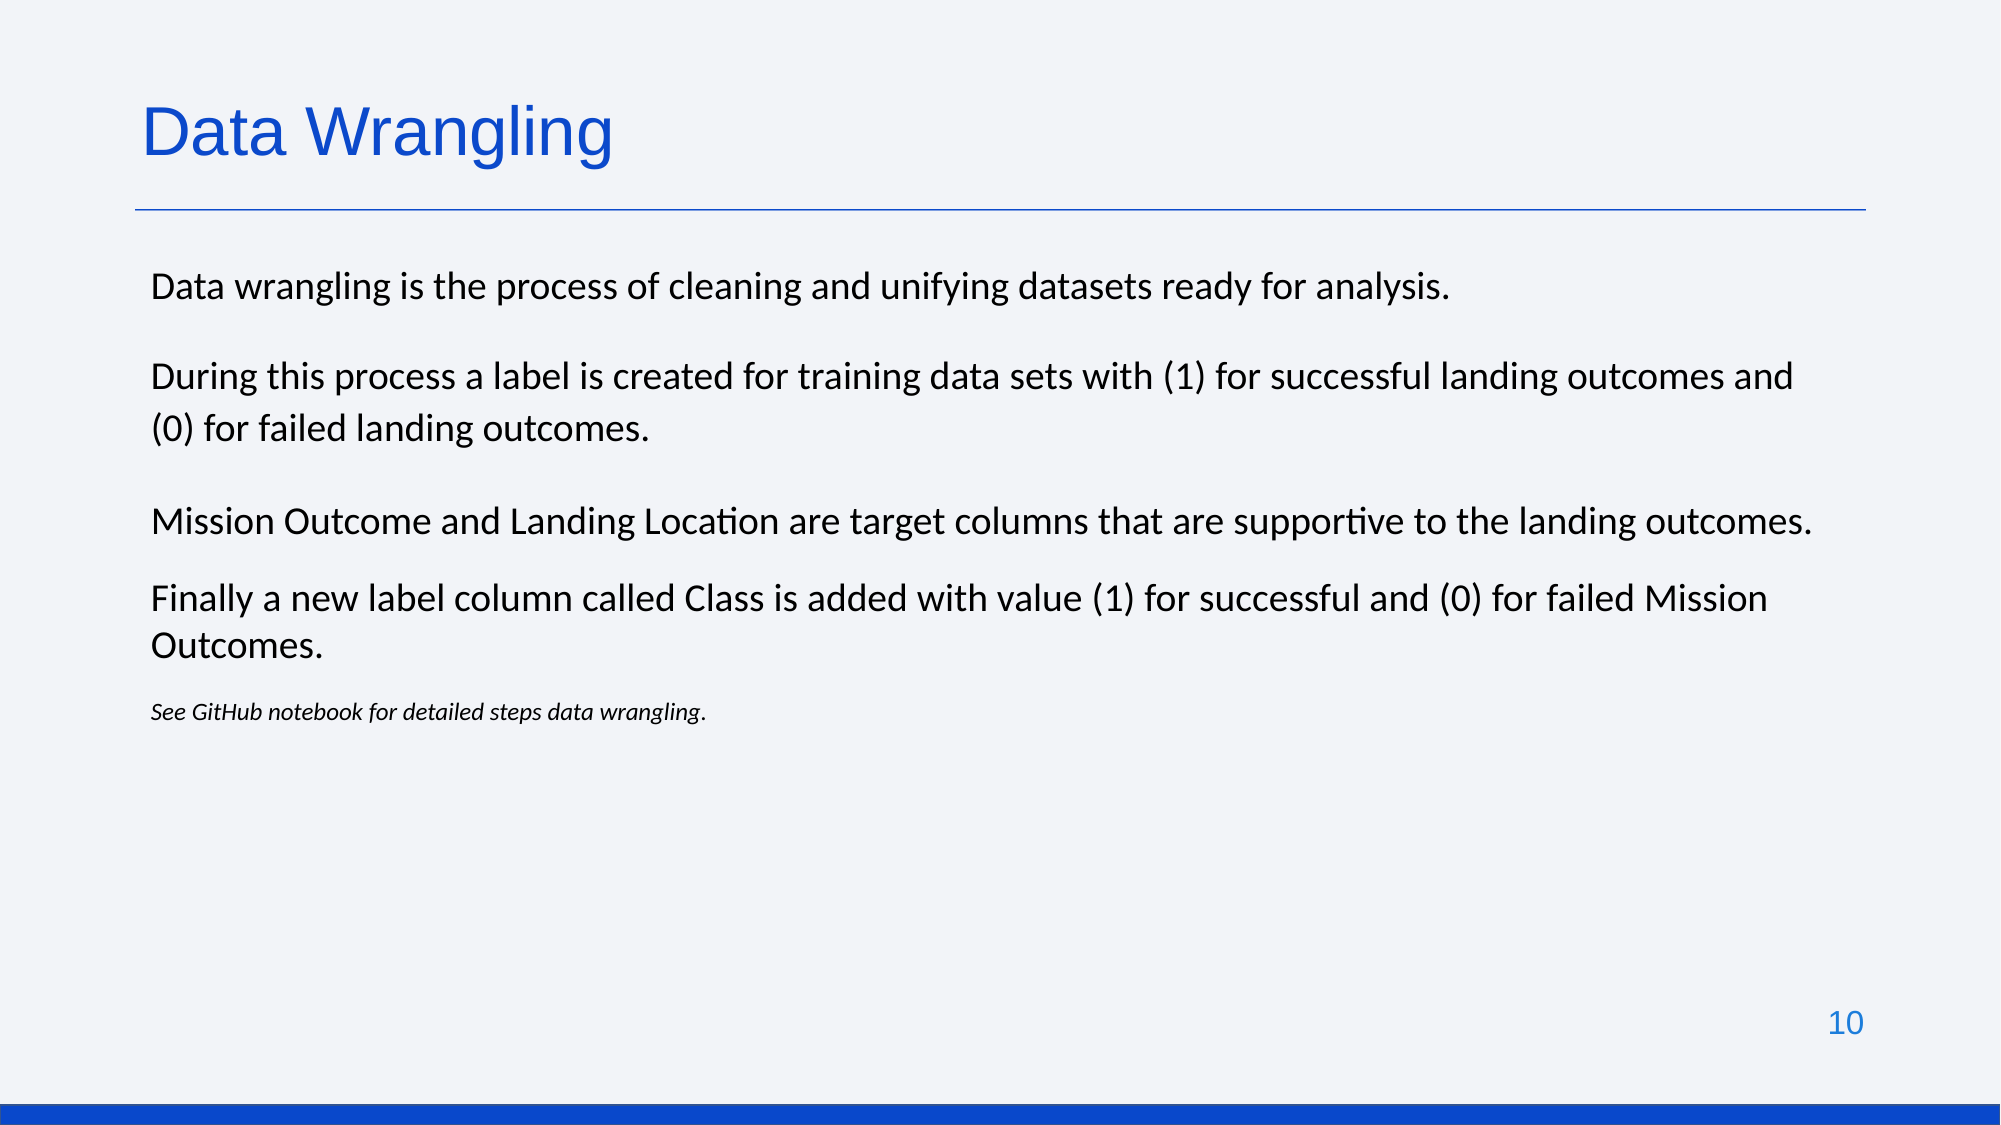

Data Wrangling
Data wrangling is the process of cleaning and unifying datasets ready for analysis.
During this process a label is created for training data sets with (1) for successful landing outcomes and (0) for failed landing outcomes.
Mission Outcome and Landing Location are target columns that are supportive to the landing outcomes.
Finally a new label column called Class is added with value (1) for successful and (0) for failed Mission Outcomes.
See GitHub notebook for detailed steps data wrangling.
10